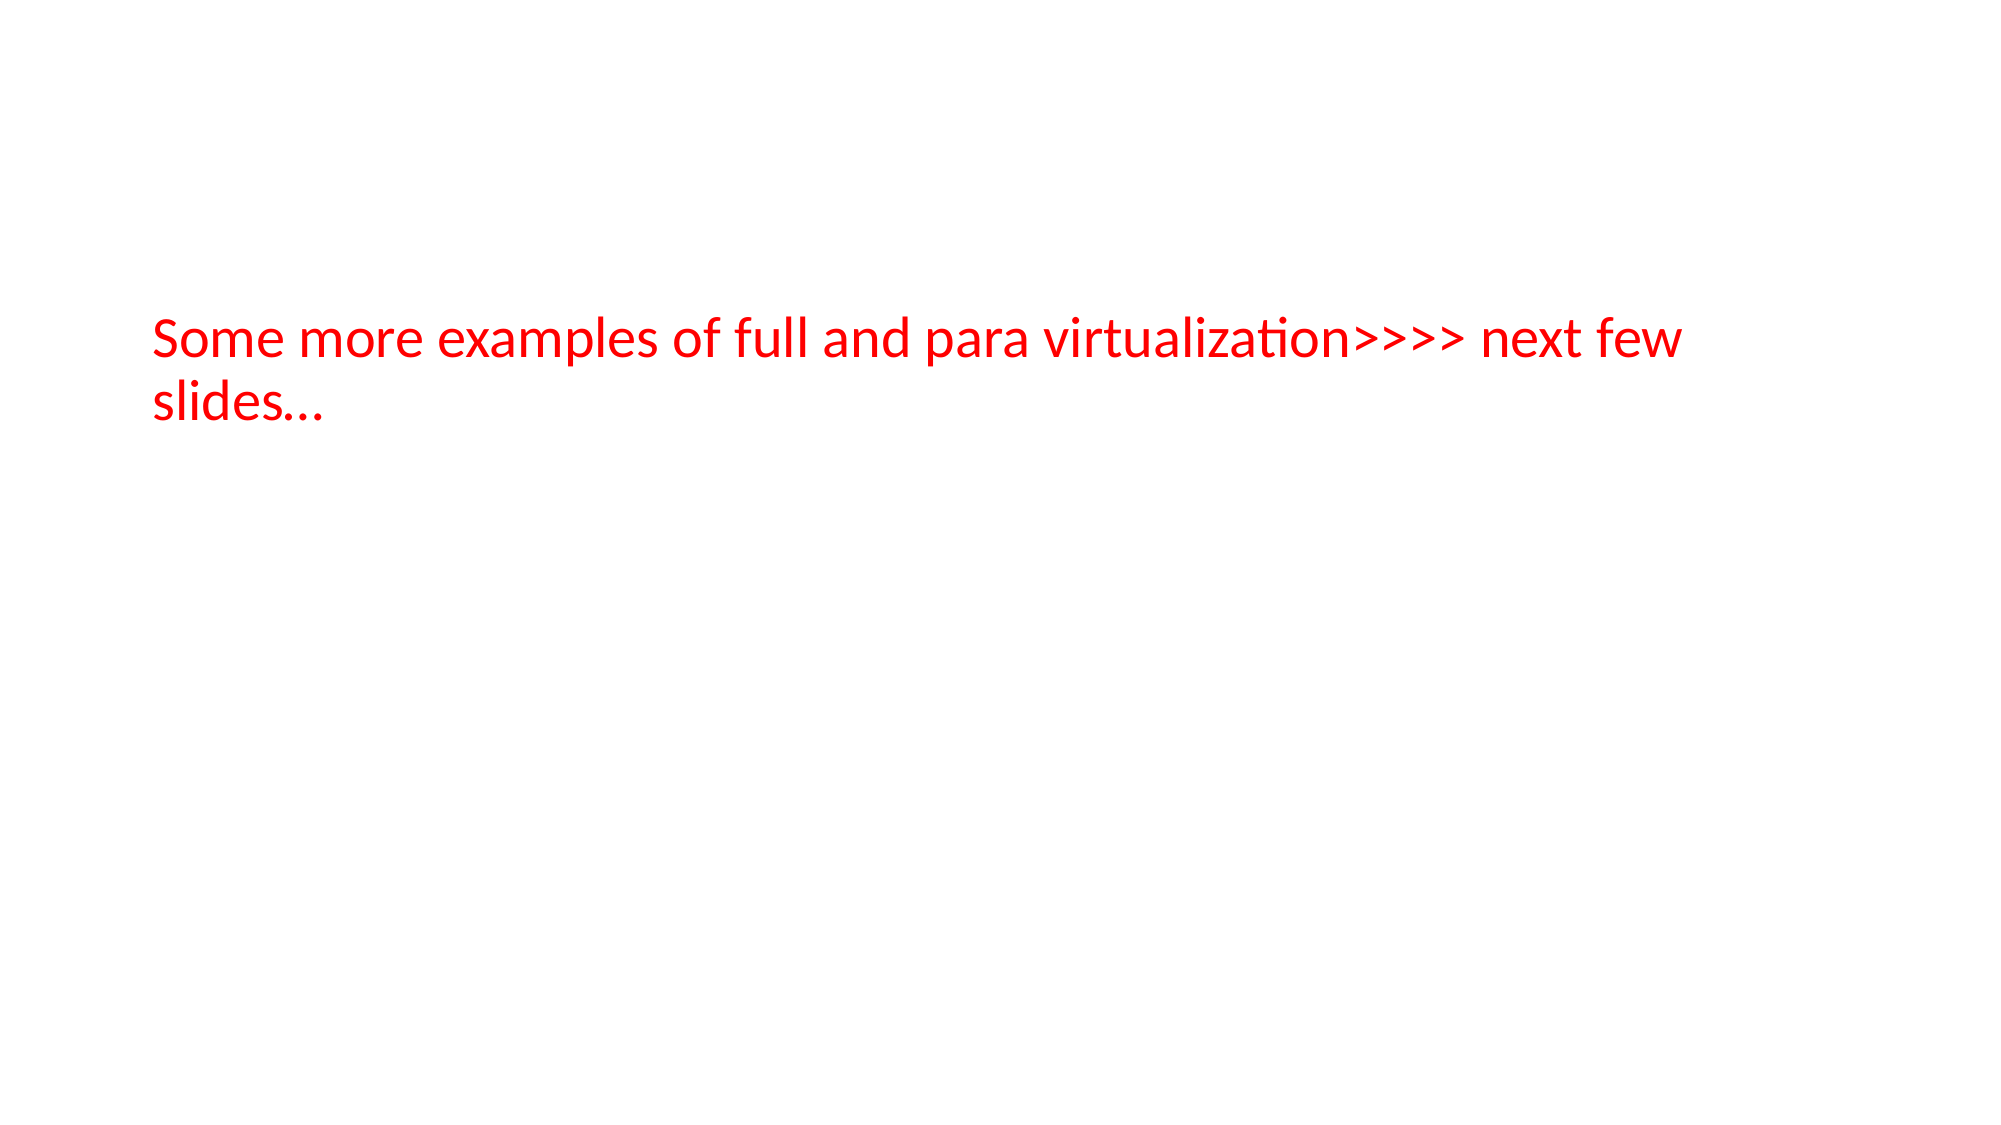

#
Some more examples of full and para virtualization>>>> next few slides…